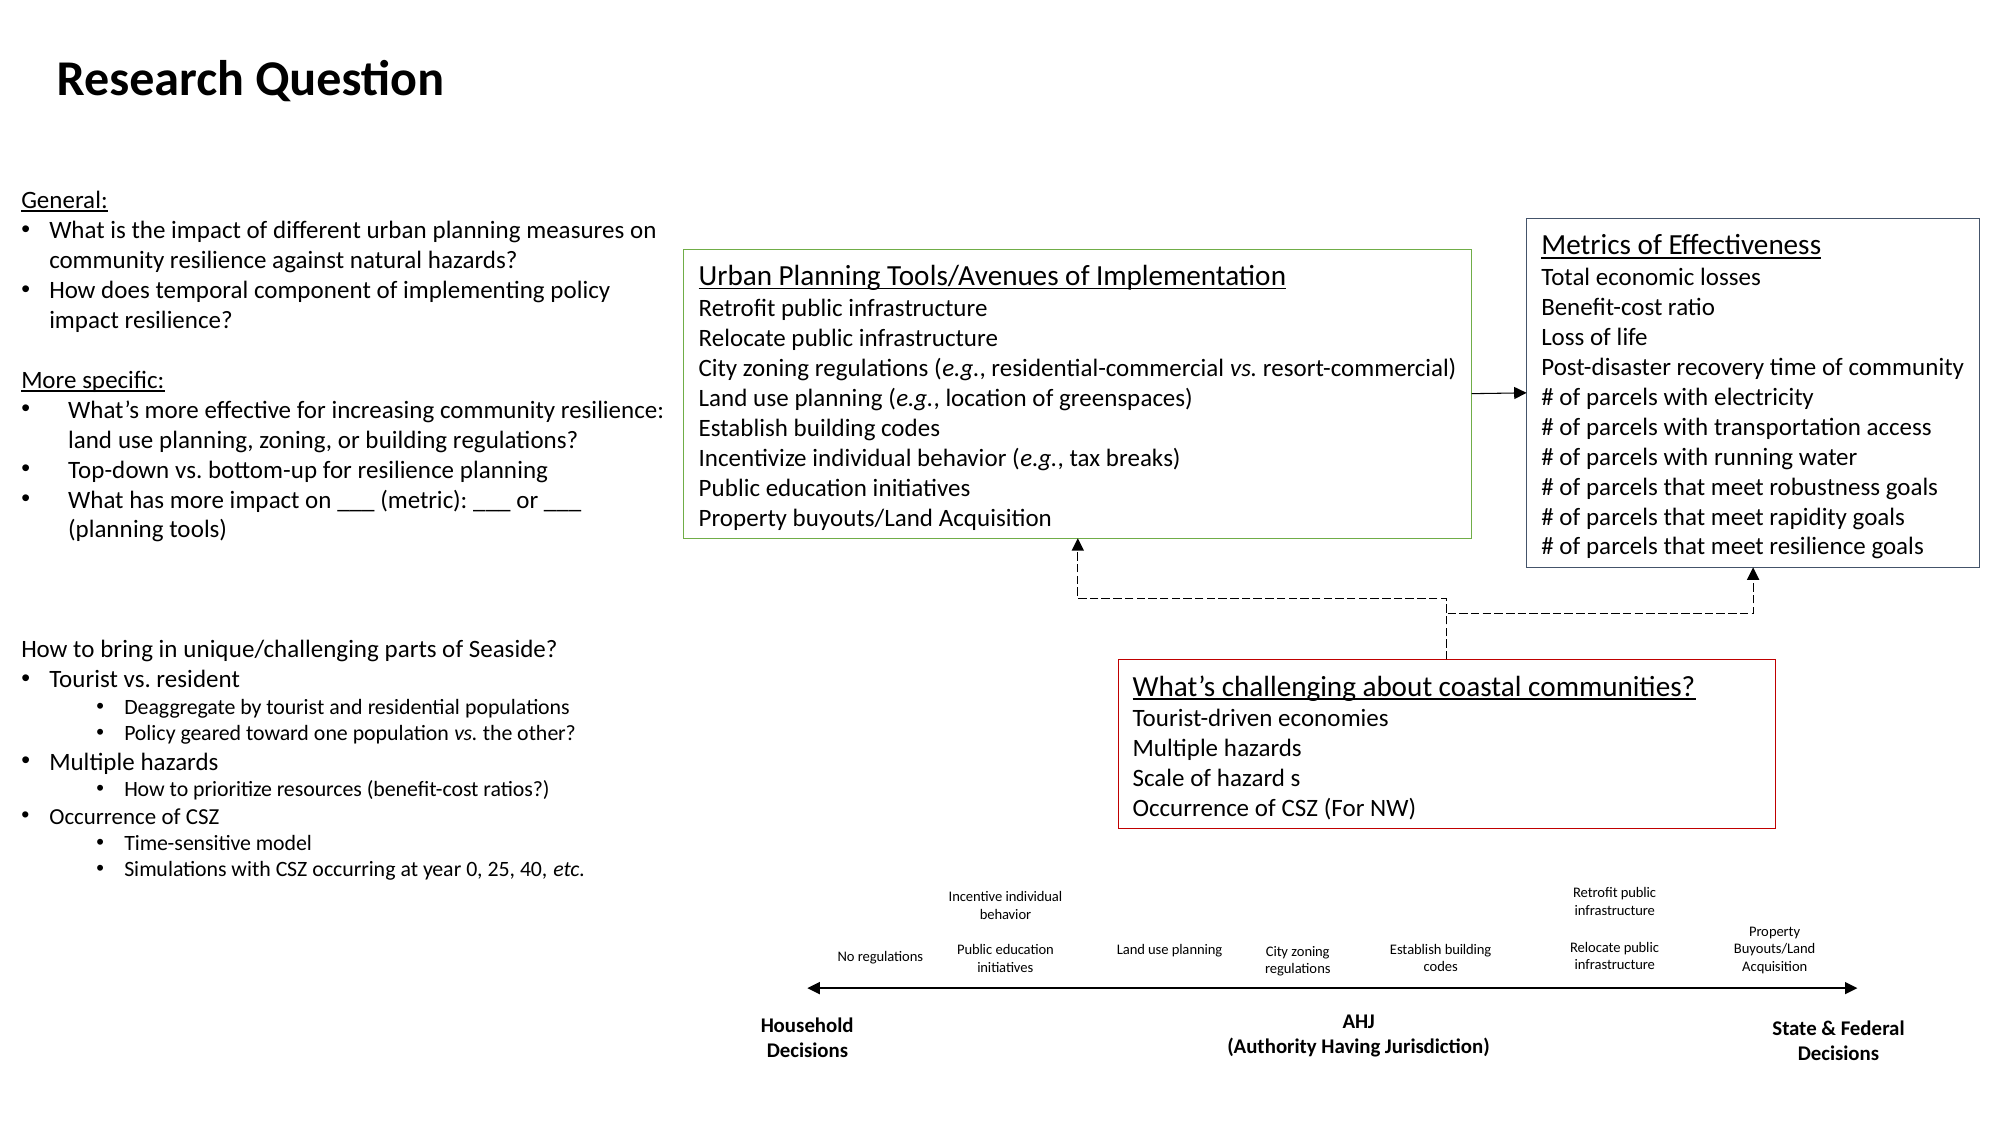

Research Question
General:
What is the impact of different urban planning measures on community resilience against natural hazards?
How does temporal component of implementing policy impact resilience?

More specific:
What’s more effective for increasing community resilience: land use planning, zoning, or building regulations?
Top-down vs. bottom-up for resilience planning
What has more impact on ___ (metric): ___ or ___ (planning tools)

How to bring in unique/challenging parts of Seaside?
Tourist vs. resident
Deaggregate by tourist and residential populations
Policy geared toward one population vs. the other?
Multiple hazards
How to prioritize resources (benefit-cost ratios?)
Occurrence of CSZ
Time-sensitive model
Simulations with CSZ occurring at year 0, 25, 40, etc.
Metrics of Effectiveness
Total economic losses
Benefit-cost ratio
Loss of life
Post-disaster recovery time of community
# of parcels with electricity
# of parcels with transportation access
# of parcels with running water
# of parcels that meet robustness goals
# of parcels that meet rapidity goals
# of parcels that meet resilience goals
Urban Planning Tools/Avenues of Implementation
Retrofit public infrastructure
Relocate public infrastructure
City zoning regulations (e.g., residential-commercial vs. resort-commercial)
Land use planning (e.g., location of greenspaces)
Establish building codes
Incentivize individual behavior (e.g., tax breaks)
Public education initiatives
Property buyouts/Land Acquisition
What’s challenging about coastal communities?
Tourist-driven economies
Multiple hazards
Scale of hazard s
Occurrence of CSZ (For NW)

Retrofit public infrastructure
Incentive individual behavior
Property Buyouts/Land Acquisition
Relocate public infrastructure
Establish building codes
Public education initiatives
Land use planning
City zoning regulations
No regulations
AHJ
(Authority Having Jurisdiction)
Household Decisions
State & Federal Decisions